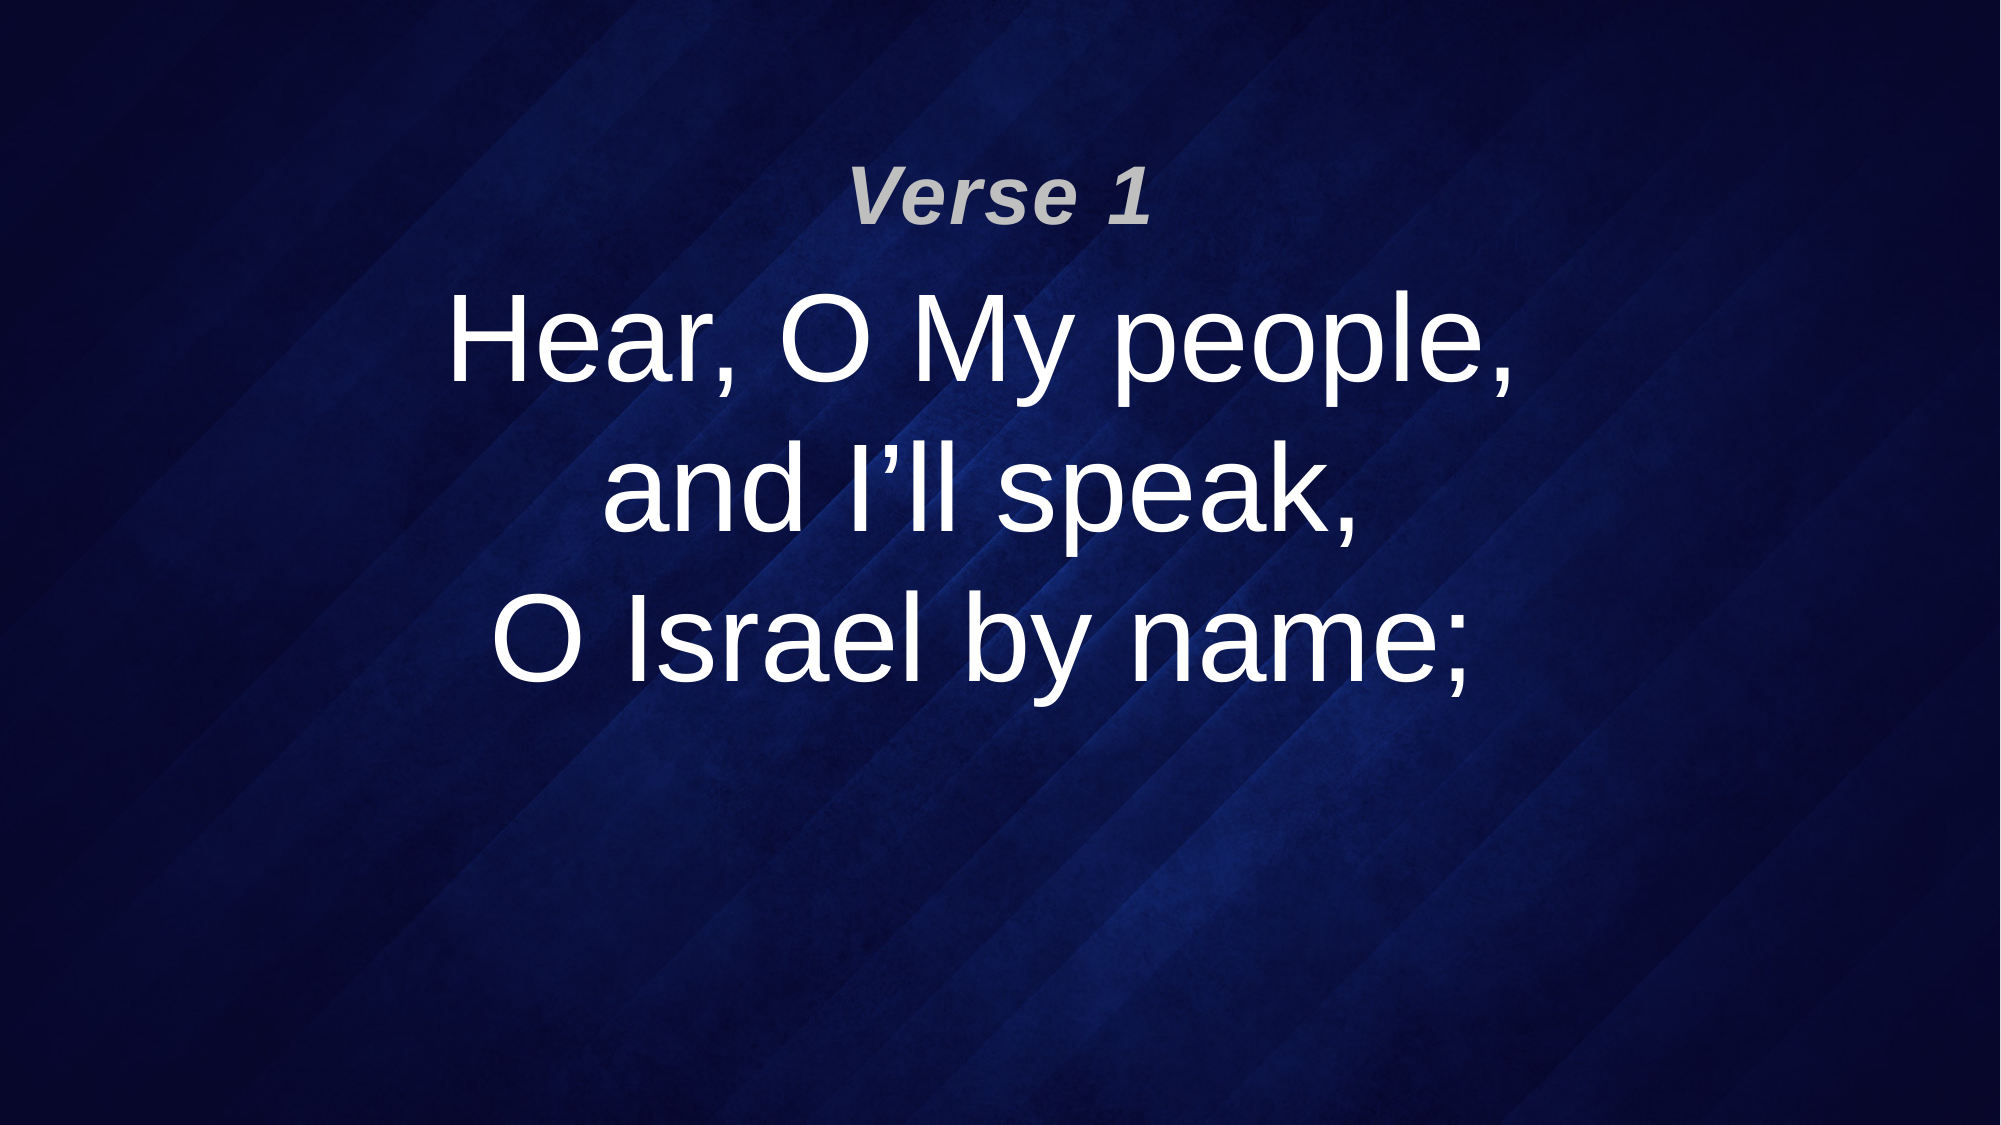

Verse 1
# Hear, O My people, and I’ll speak, O Israel by name;